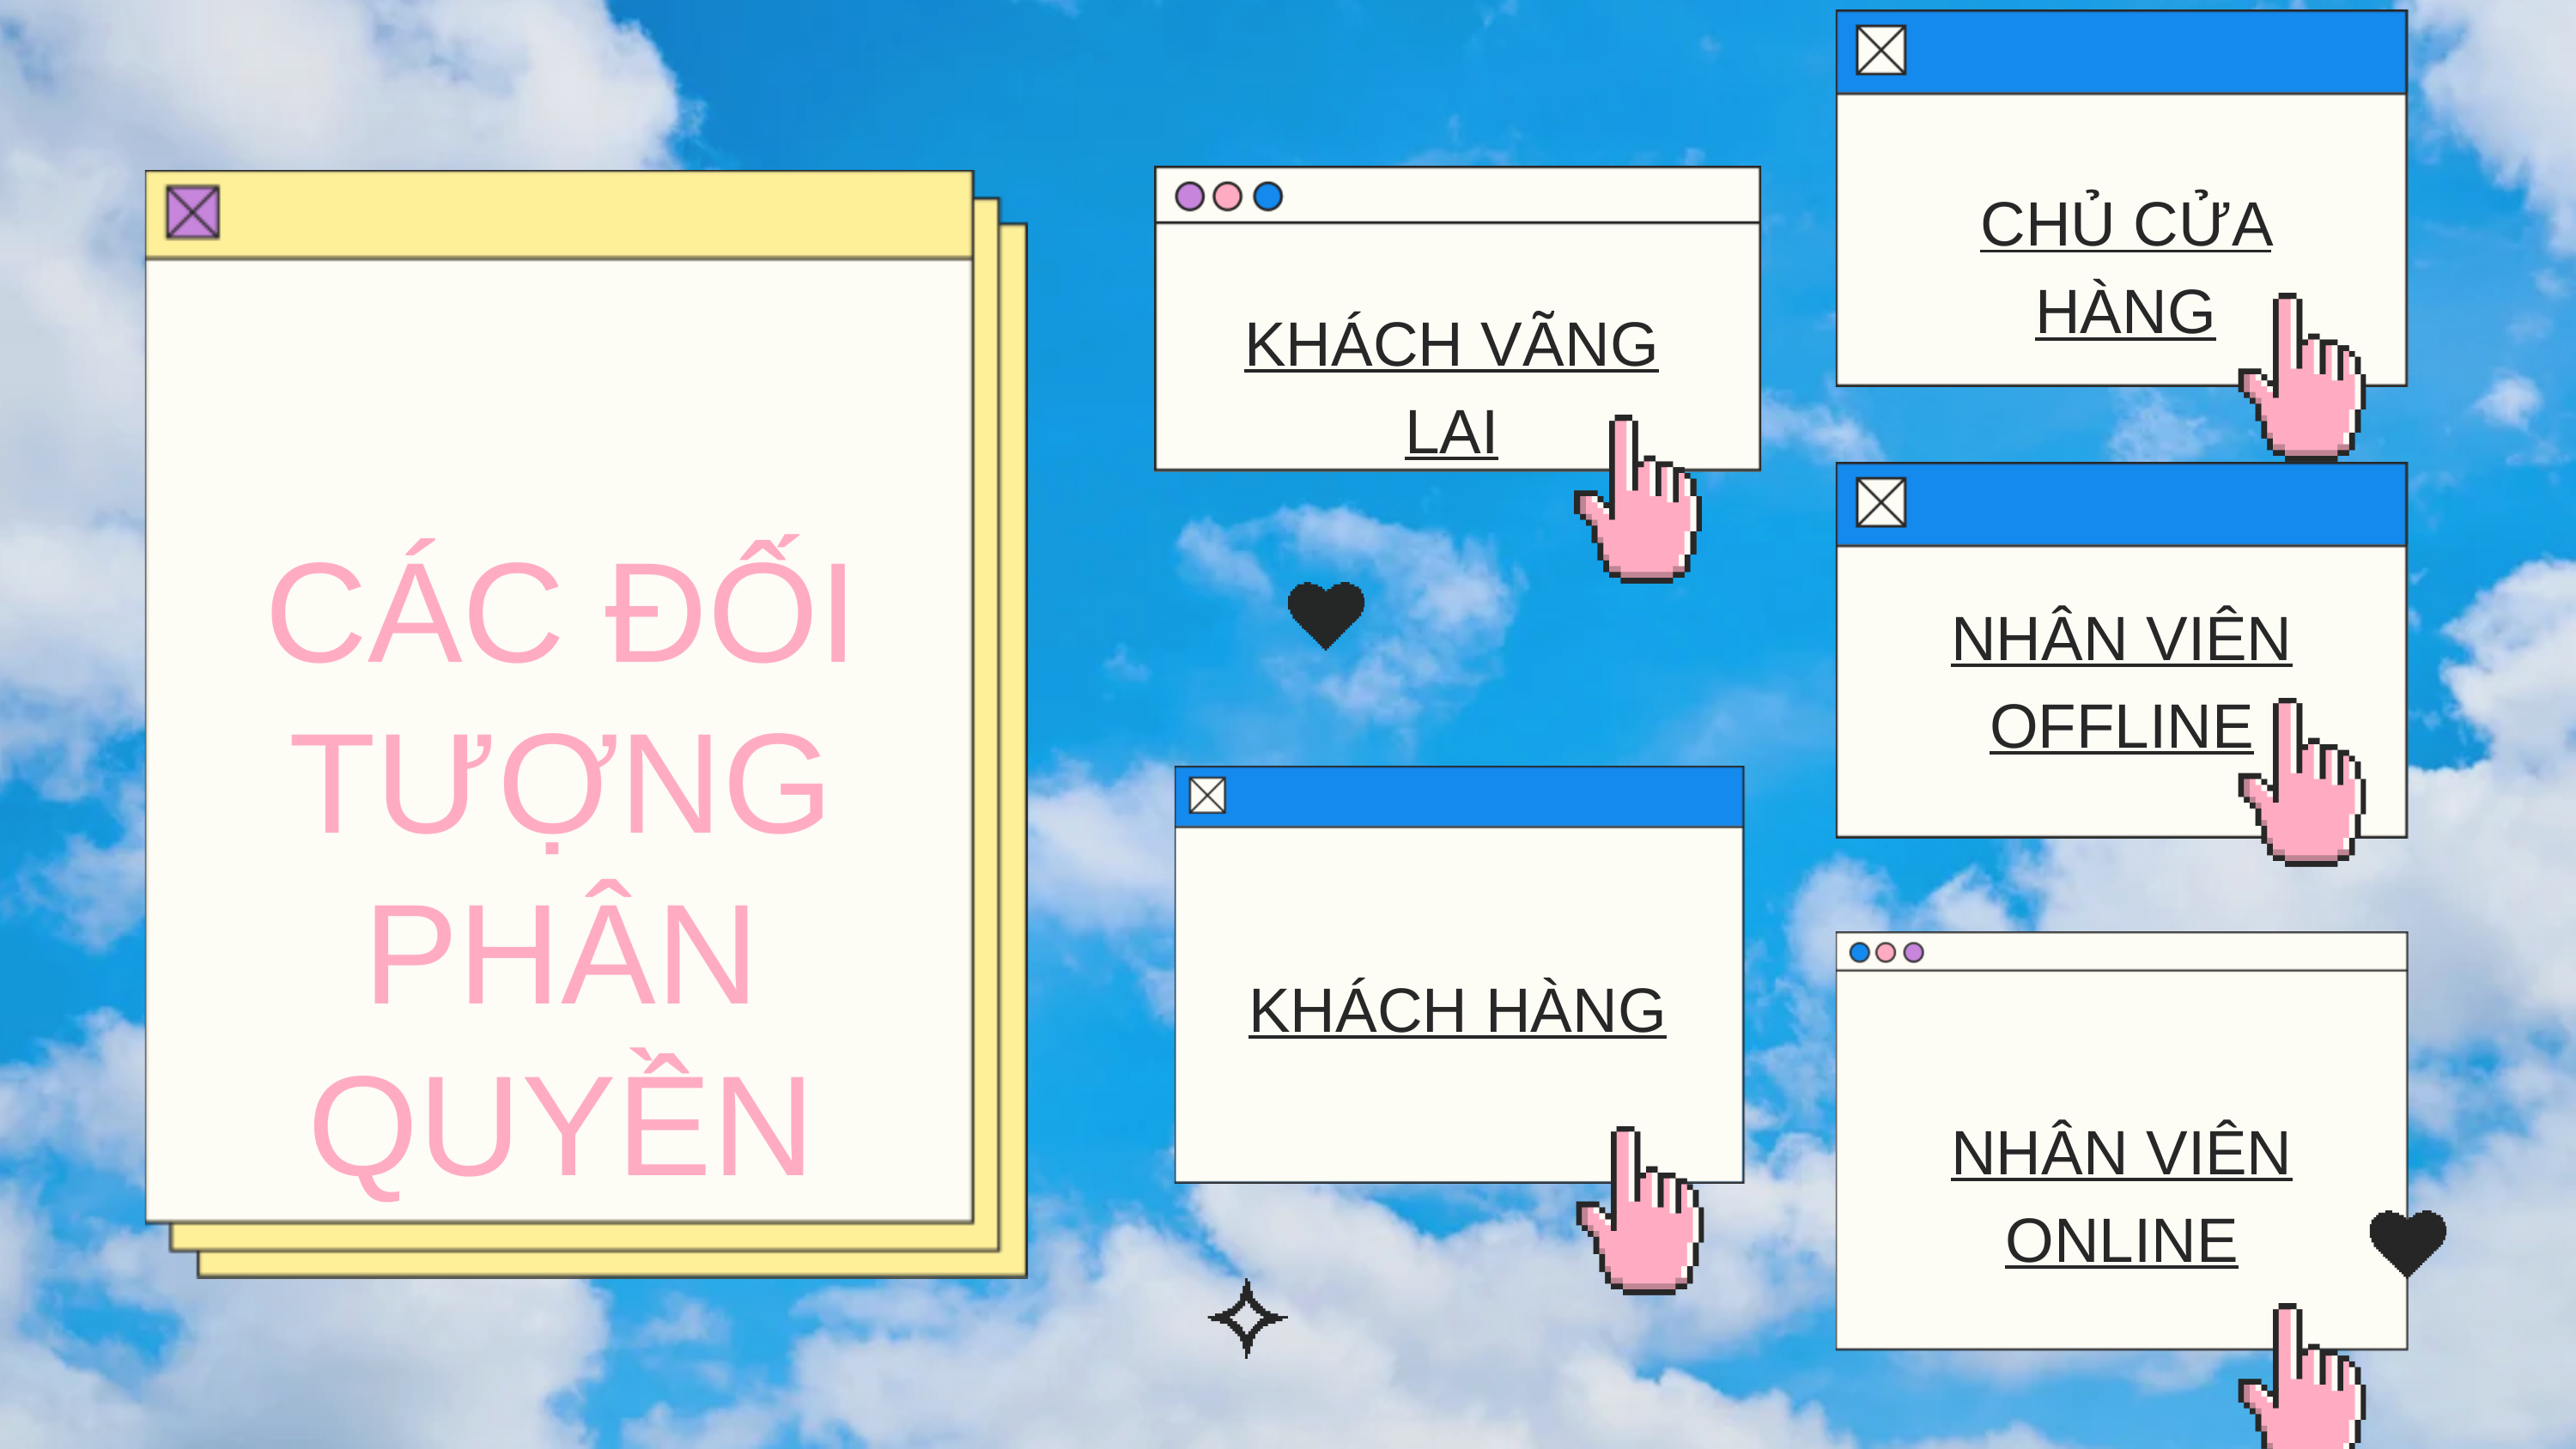

CHỦ CỬA HÀNG
KHÁCH VÃNG LAI

CÁC ĐỐI TƯỢNG PHÂN QUYỀN

NHÂN VIÊN OFFLINE

KHÁCH HÀNG
NHÂN VIÊN ONLINE